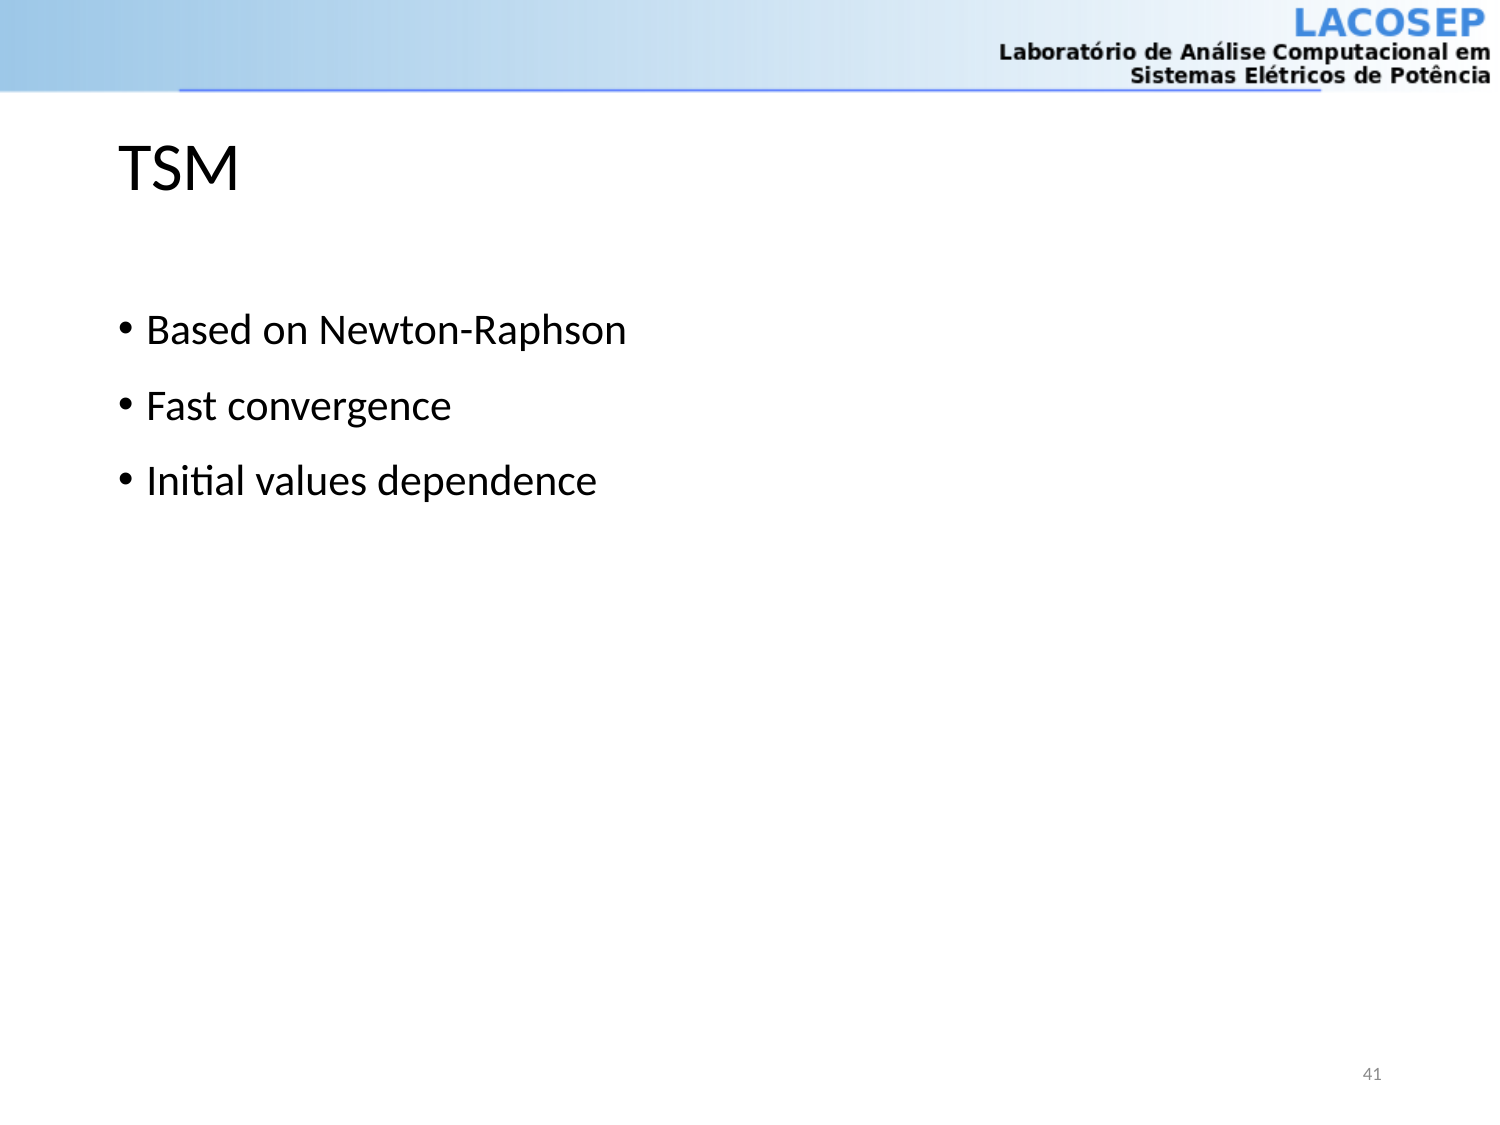

# TSM
Based on Newton-Raphson
Fast convergence
Initial values dependence
41